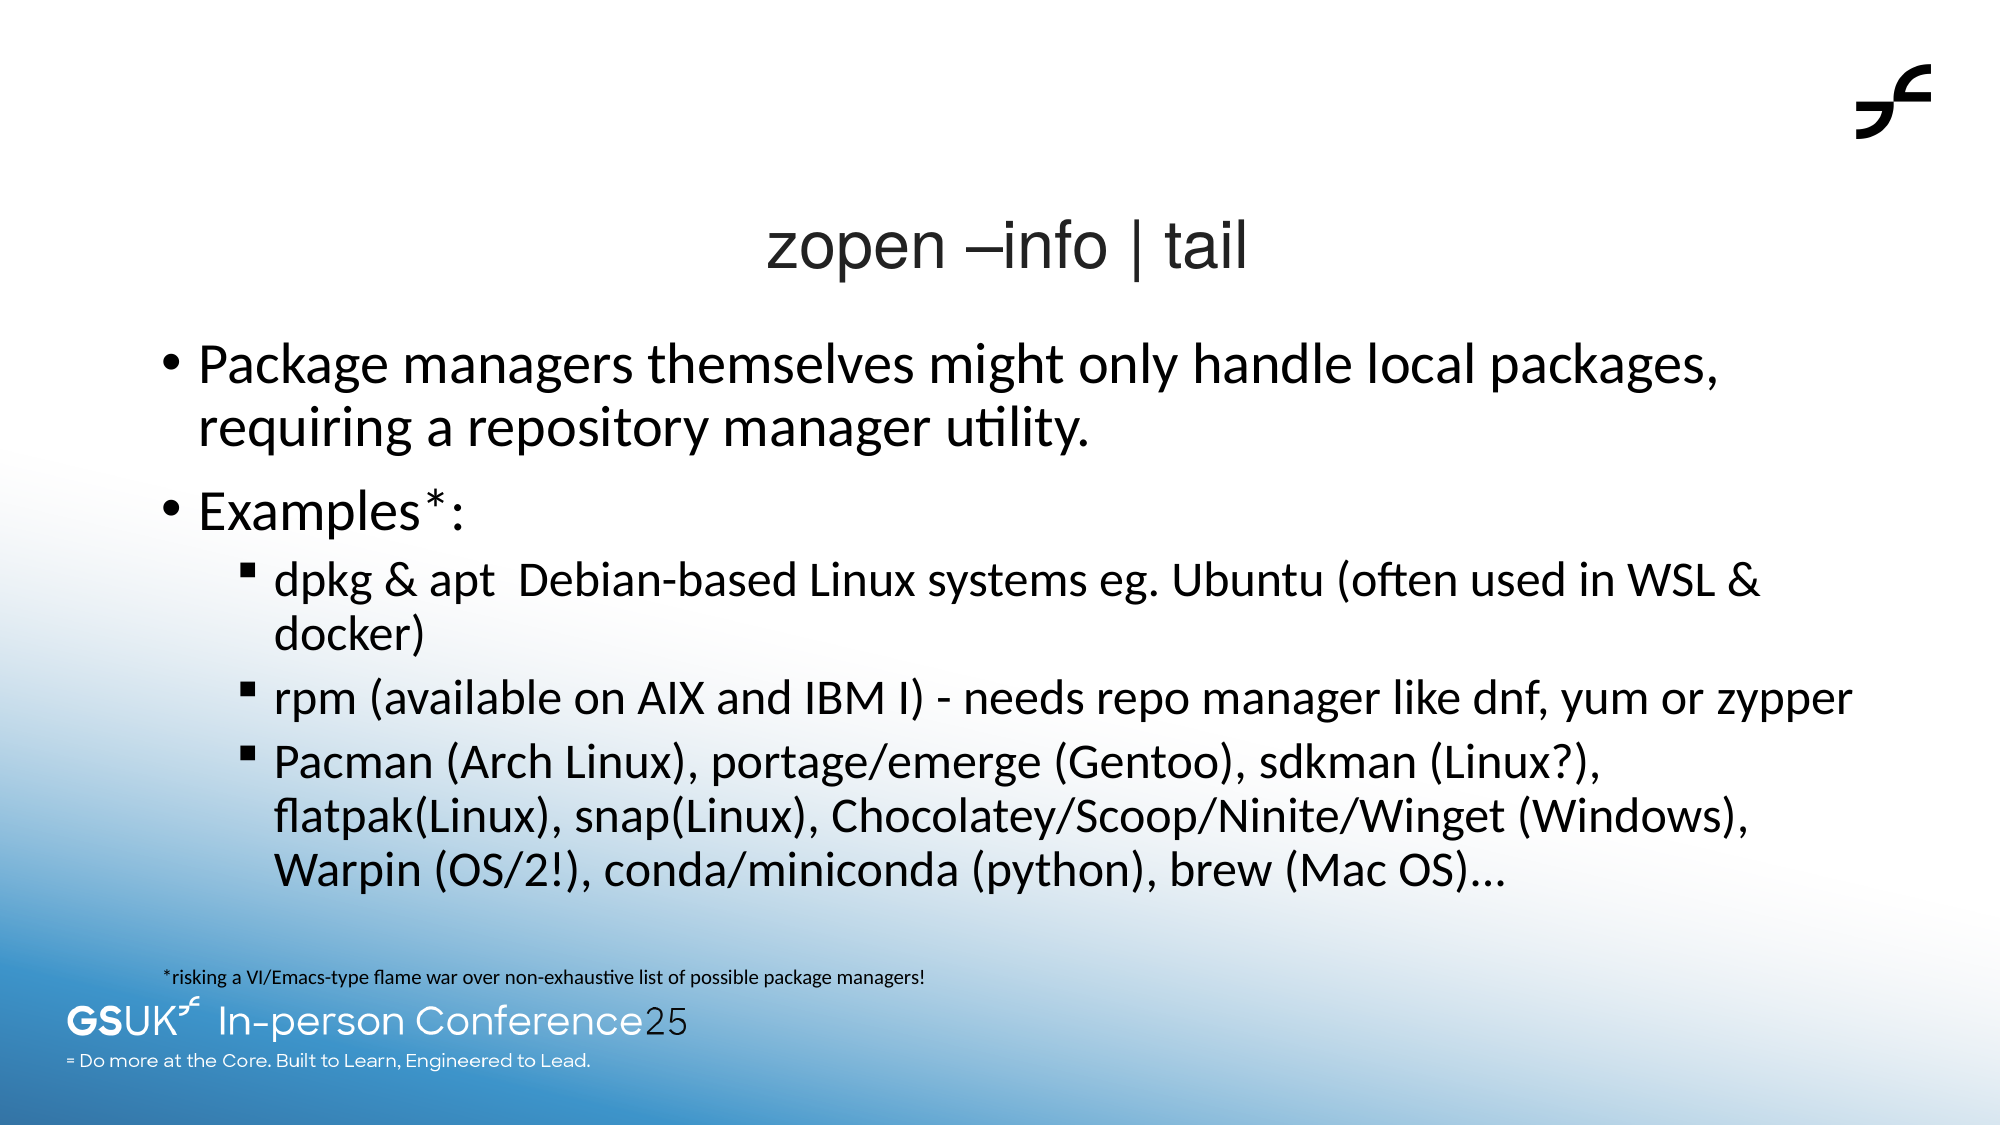

zopen –info | tail

Package managers themselves might only handle local packages, requiring a repository manager utility.
Examples*:
dpkg & apt  Debian-based Linux systems eg. Ubuntu (often used in WSL & docker)
rpm (available on AIX and IBM I) - needs repo manager like dnf, yum or zypper
Pacman (Arch Linux), portage/emerge (Gentoo), sdkman (Linux?), flatpak(Linux), snap(Linux), Chocolatey/Scoop/Ninite/Winget (Windows), Warpin (OS/2!), conda/miniconda (python), brew (Mac OS)...

*risking a VI/Emacs-type flame war over non-exhaustive list of possible package managers!